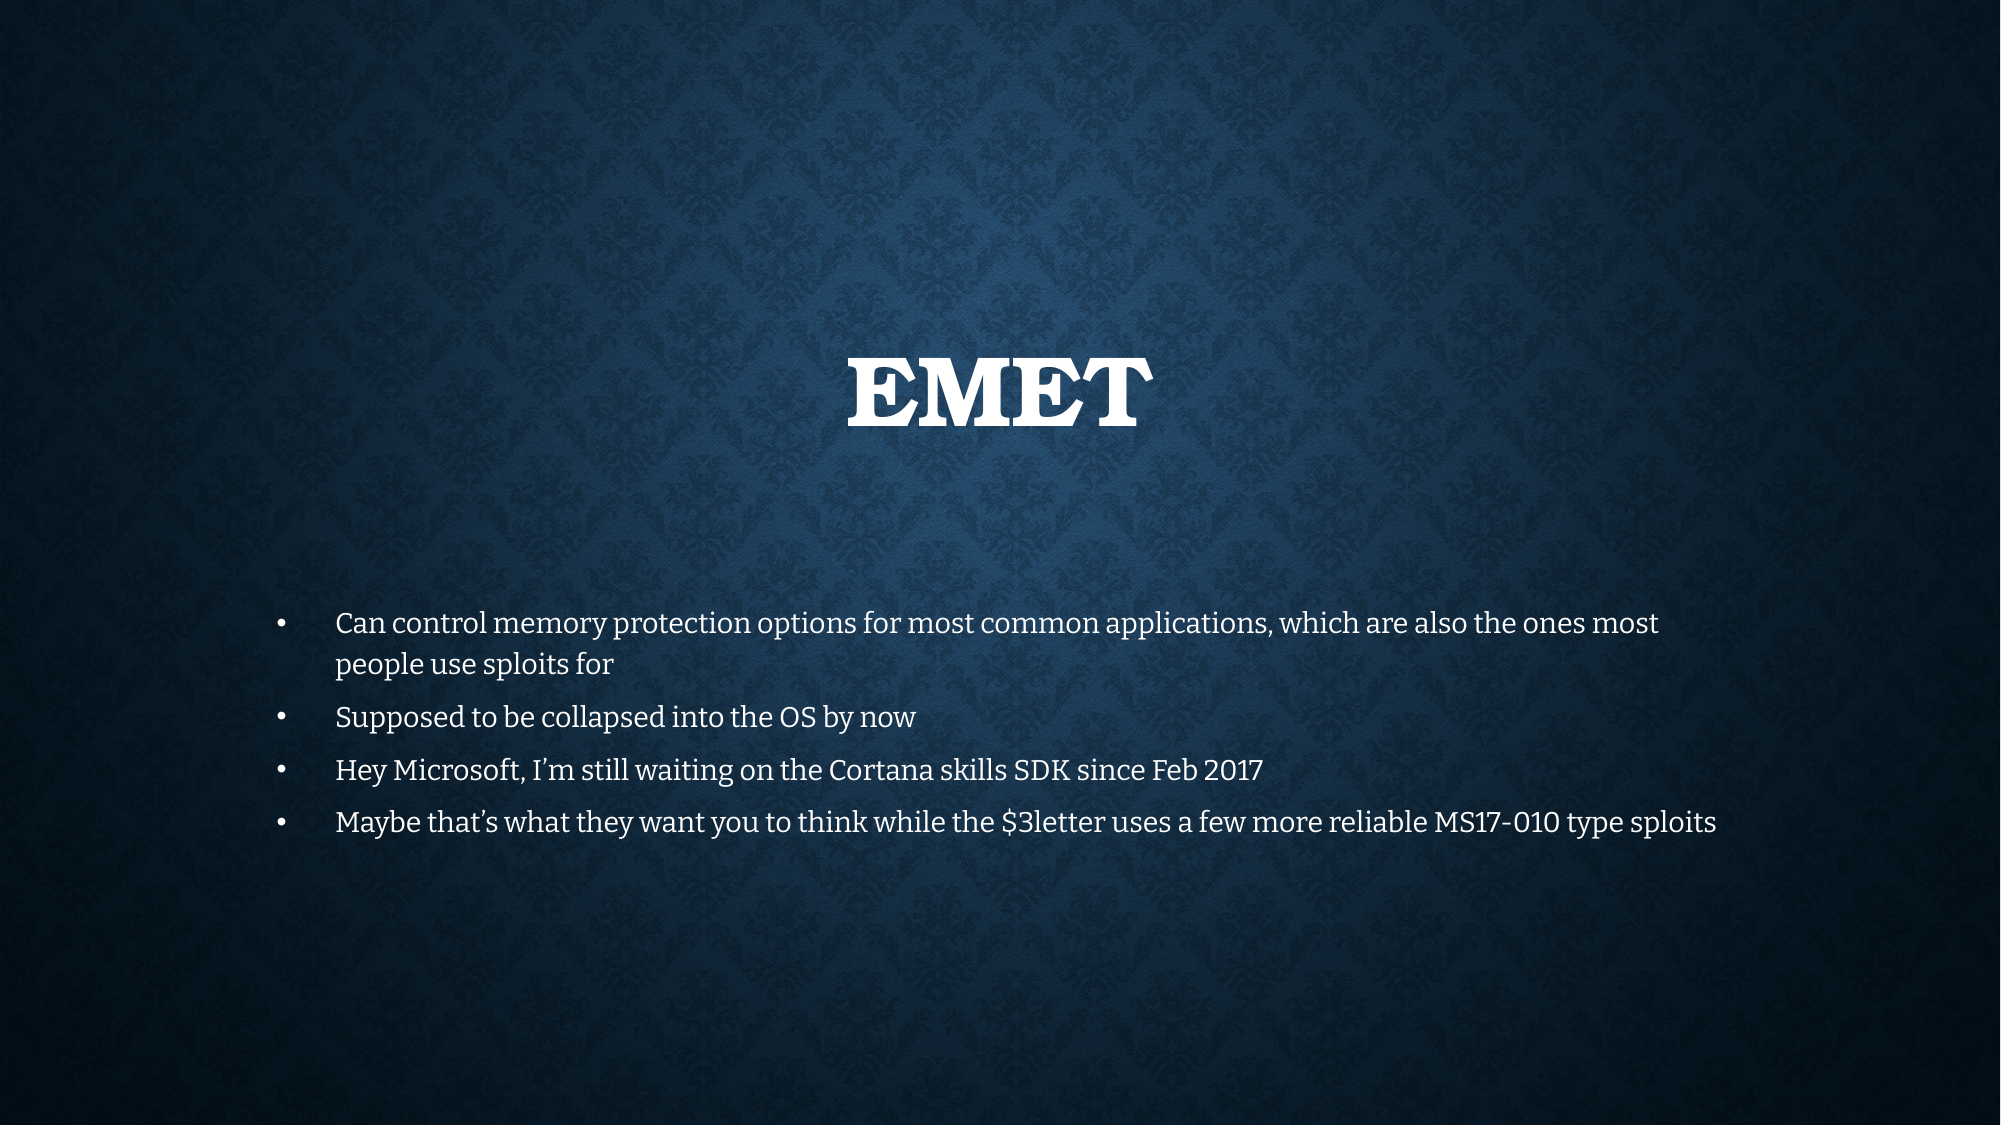

# Emet
Can control memory protection options for most common applications, which are also the ones most people use sploits for
Supposed to be collapsed into the OS by now
Hey Microsoft, I’m still waiting on the Cortana skills SDK since Feb 2017
Maybe that’s what they want you to think while the $3letter uses a few more reliable MS17-010 type sploits